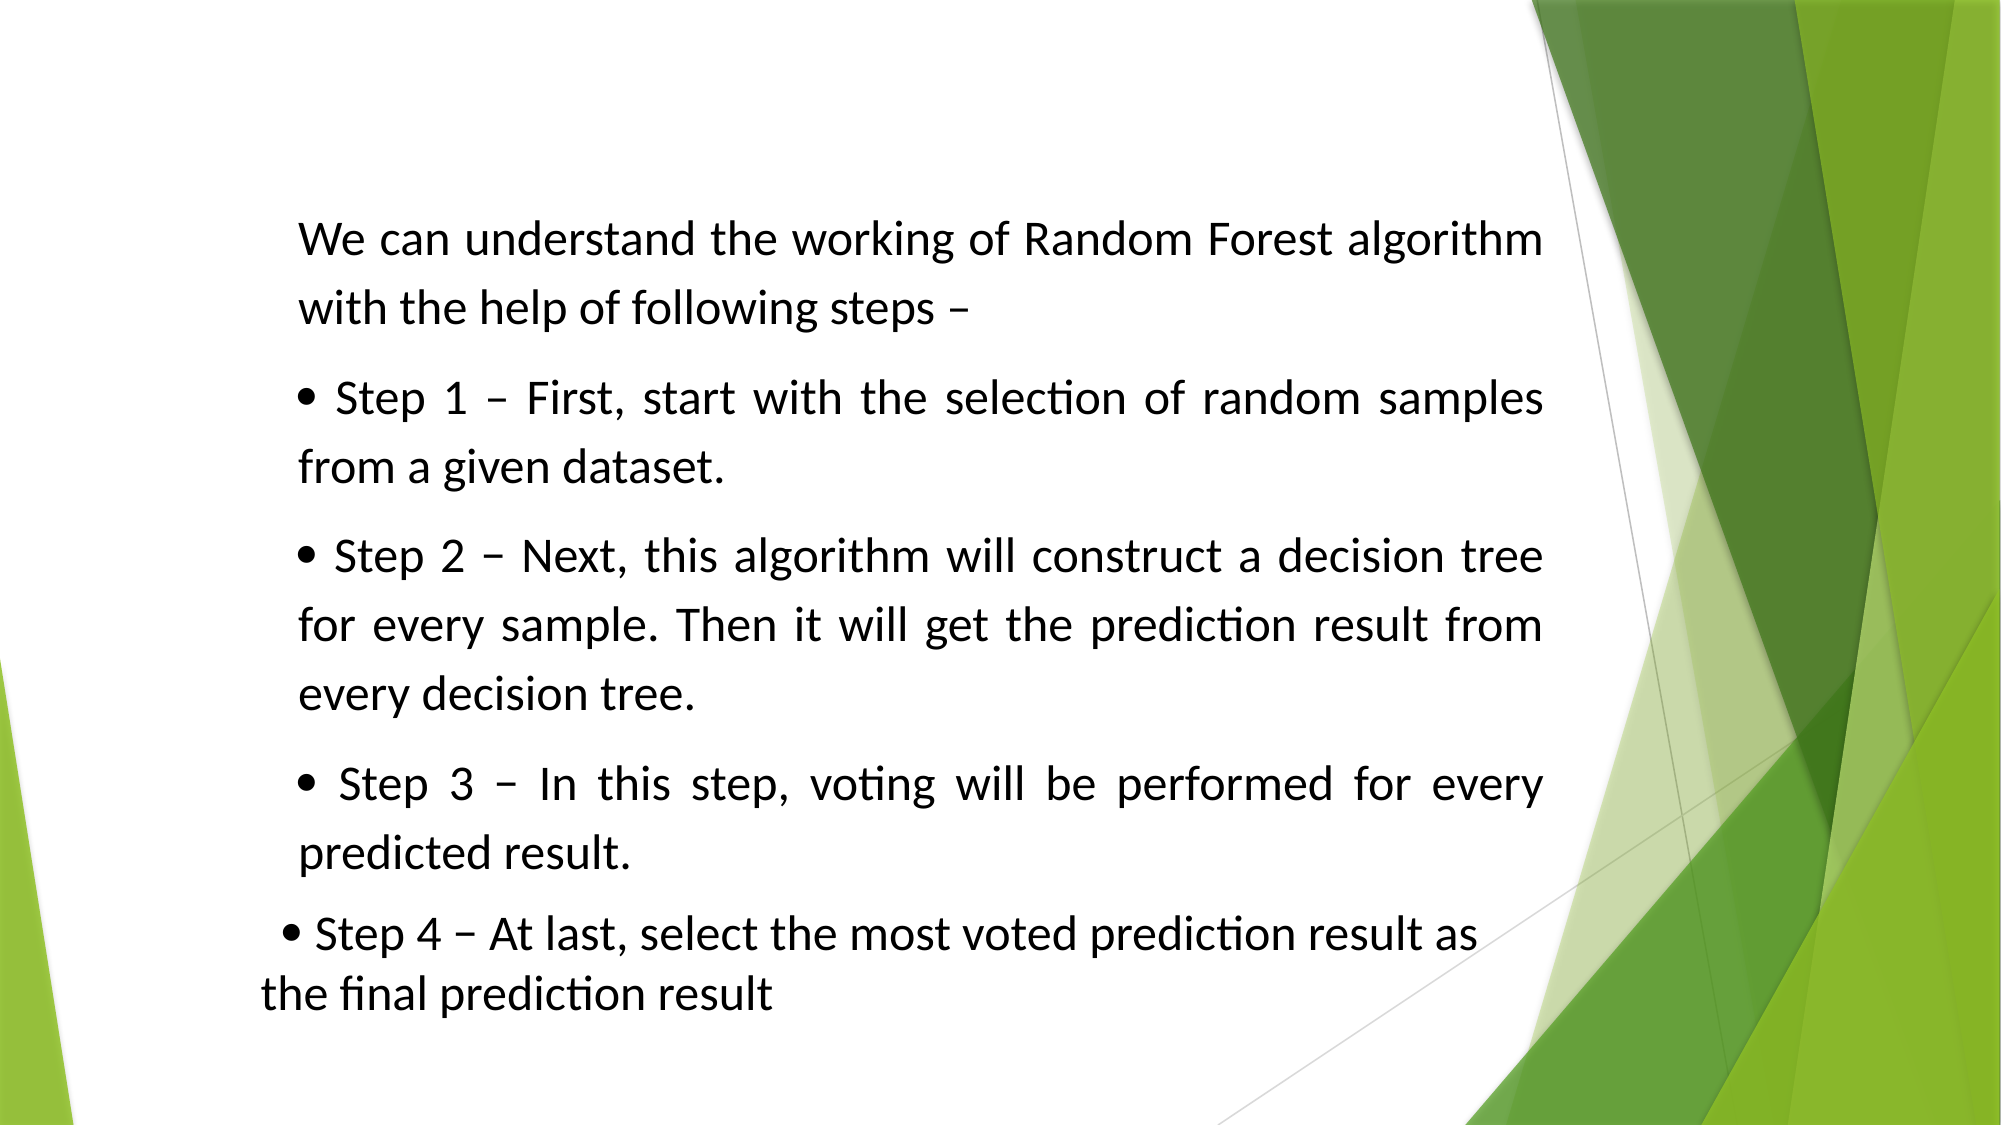

We can understand the working of Random Forest algorithm with the help of following steps –
• Step 1 – First, start with the selection of random samples from a given dataset.
• Step 2 − Next, this algorithm will construct a decision tree for every sample. Then it will get the prediction result from every decision tree.
• Step 3 − In this step, voting will be performed for every predicted result.
  • Step 4 − At last, select the most voted prediction result as the final prediction result